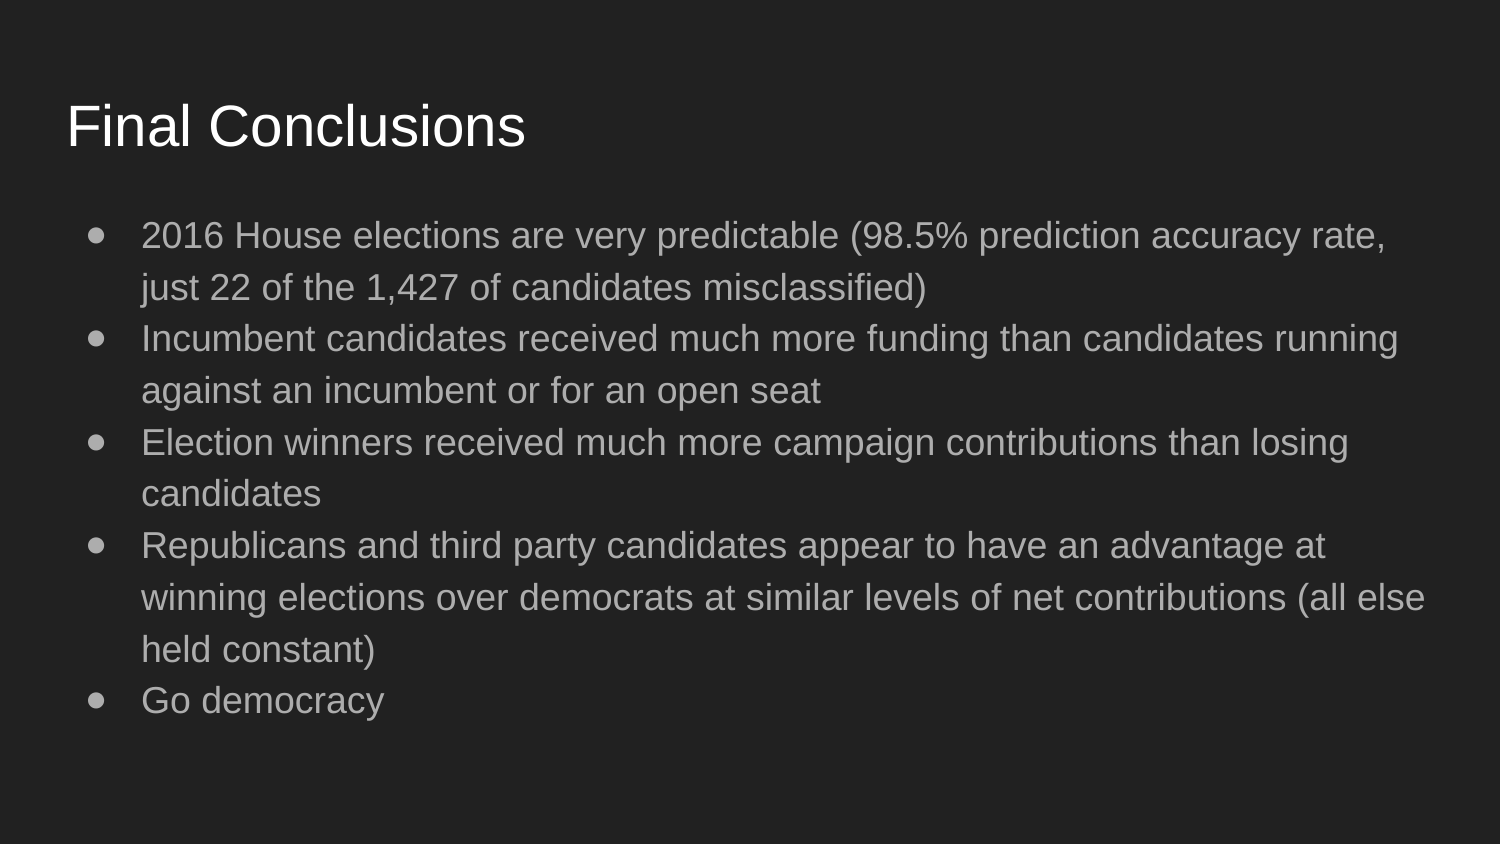

# Final Conclusions
2016 House elections are very predictable (98.5% prediction accuracy rate, just 22 of the 1,427 of candidates misclassified)
Incumbent candidates received much more funding than candidates running against an incumbent or for an open seat
Election winners received much more campaign contributions than losing candidates
Republicans and third party candidates appear to have an advantage at winning elections over democrats at similar levels of net contributions (all else held constant)
Go democracy